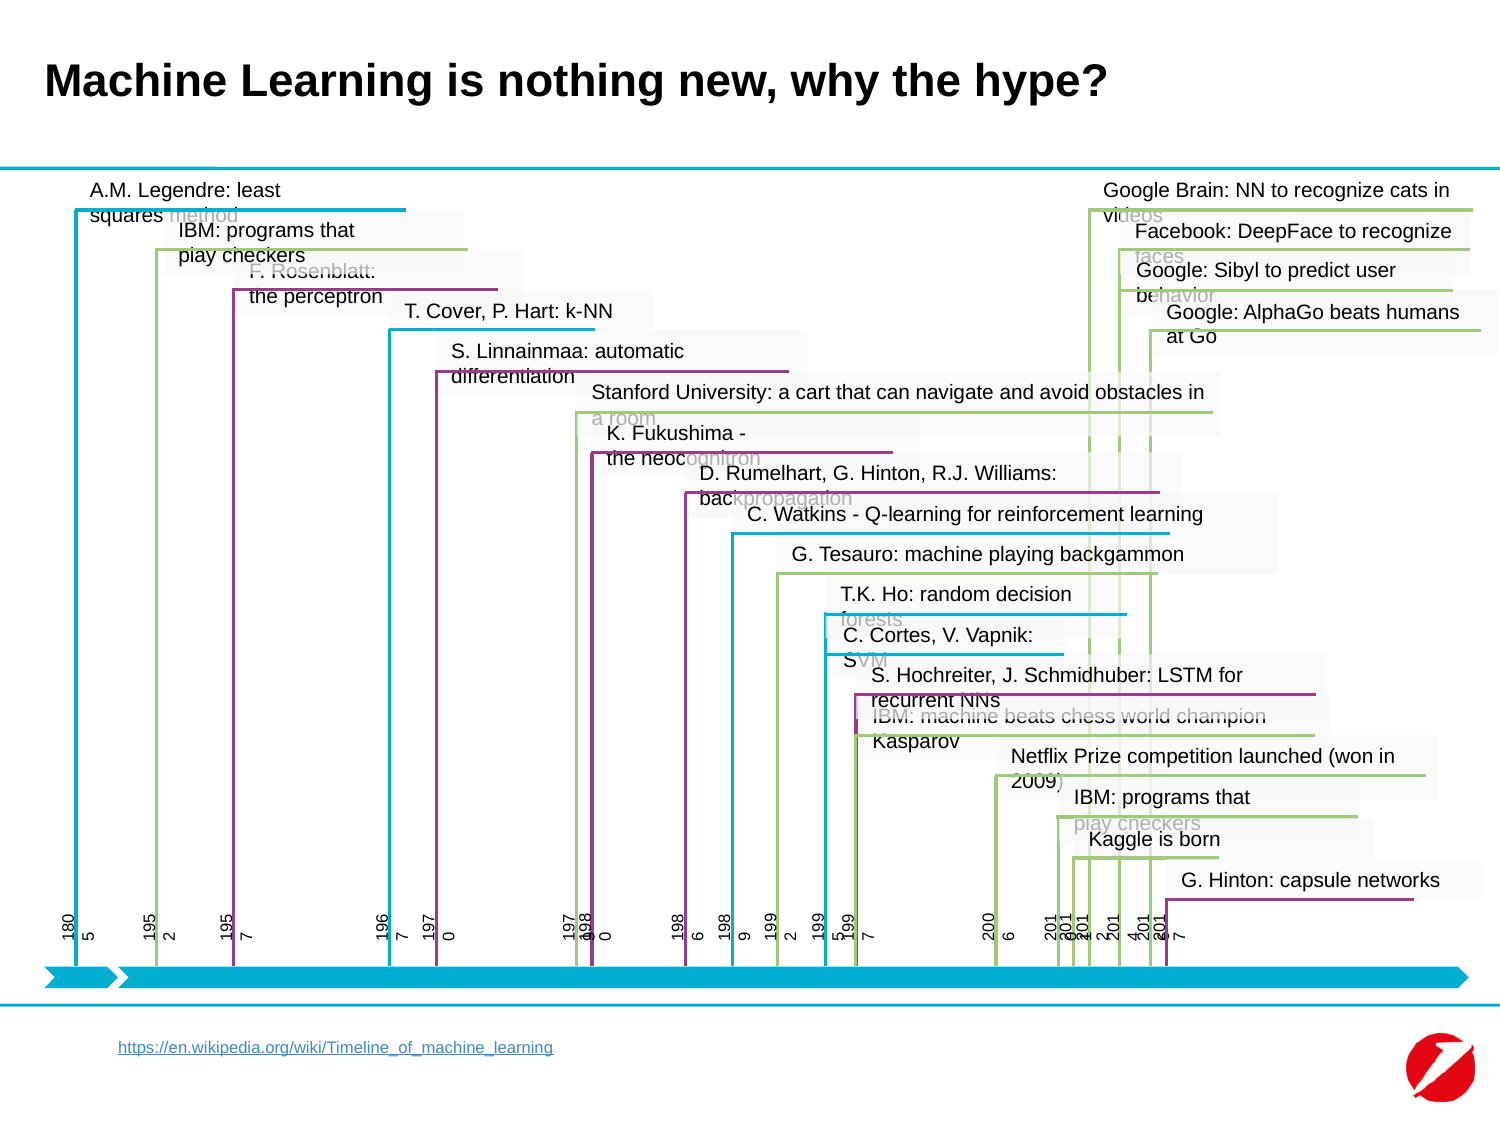

# Machine Learning is nothing new, why the hype?
A.M. Legendre: least squares method
Google Brain: NN to recognize cats in videos
IBM: programs that play checkers
Facebook: DeepFace to recognize faces
Google: Sibyl to predict user behavior
F. Rosenblatt: the perceptron
T. Cover, P. Hart: k-NN
Google: AlphaGo beats humans at Go
S. Linnainmaa: automatic differentiation
Stanford University: a cart that can navigate and avoid obstacles in a room
K. Fukushima - the neocognitron
D. Rumelhart, G. Hinton, R.J. Williams: backpropagation
C. Watkins - Q-learning for reinforcement learning
G. Tesauro: machine playing backgammon
T.K. Ho: random decision forests
C. Cortes, V. Vapnik: SVM
S. Hochreiter, J. Schmidhuber: LSTM for recurrent NNs
IBM: machine beats chess world champion Kasparov
Netflix Prize competition launched (won in 2009)
IBM: programs that play checkers
Kaggle is born
G. Hinton: capsule networks
1805
1952
1957
1967
1970
1979
1980
1986
1989
1992
1995
1997
2006
2010
2011
2012
2014
2016
2017

https://en.wikipedia.org/wiki/Timeline_of_machine_learning